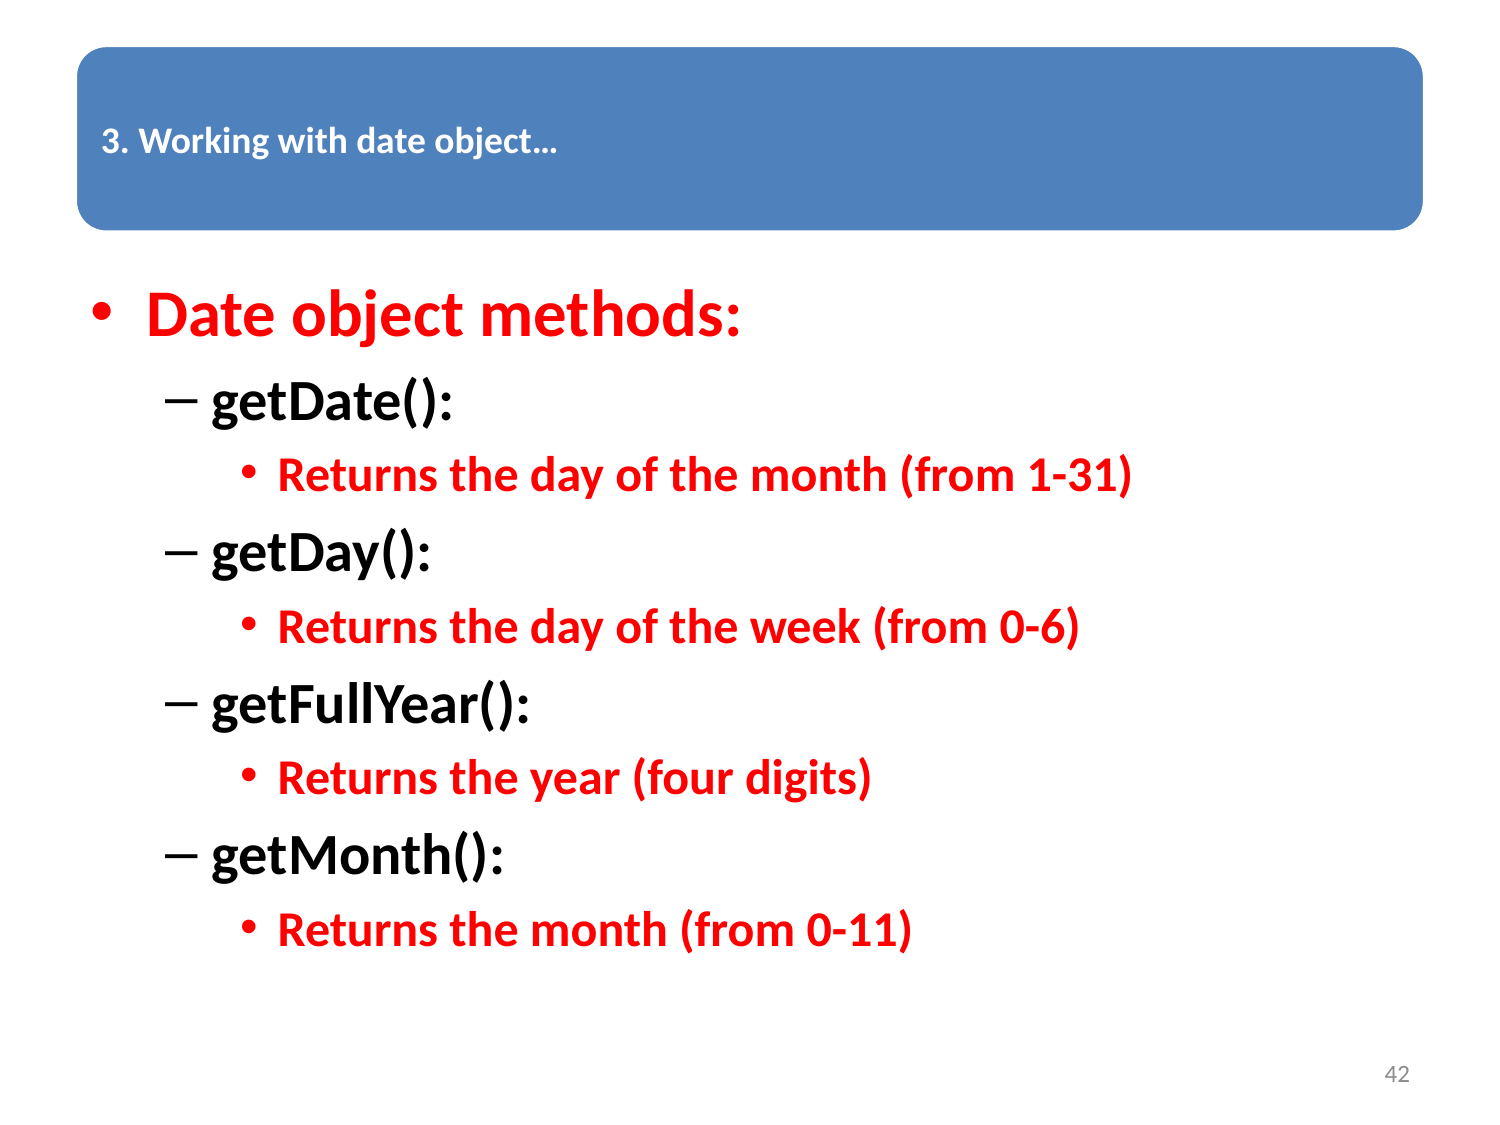

3. Working with date object…
Date object methods:
getDate():
Returns the day of the month (from 1-31)
getDay():
Returns the day of the week (from 0-6)
getFullYear():
Returns the year (four digits)
getMonth():
Returns the month (from 0-11)

42